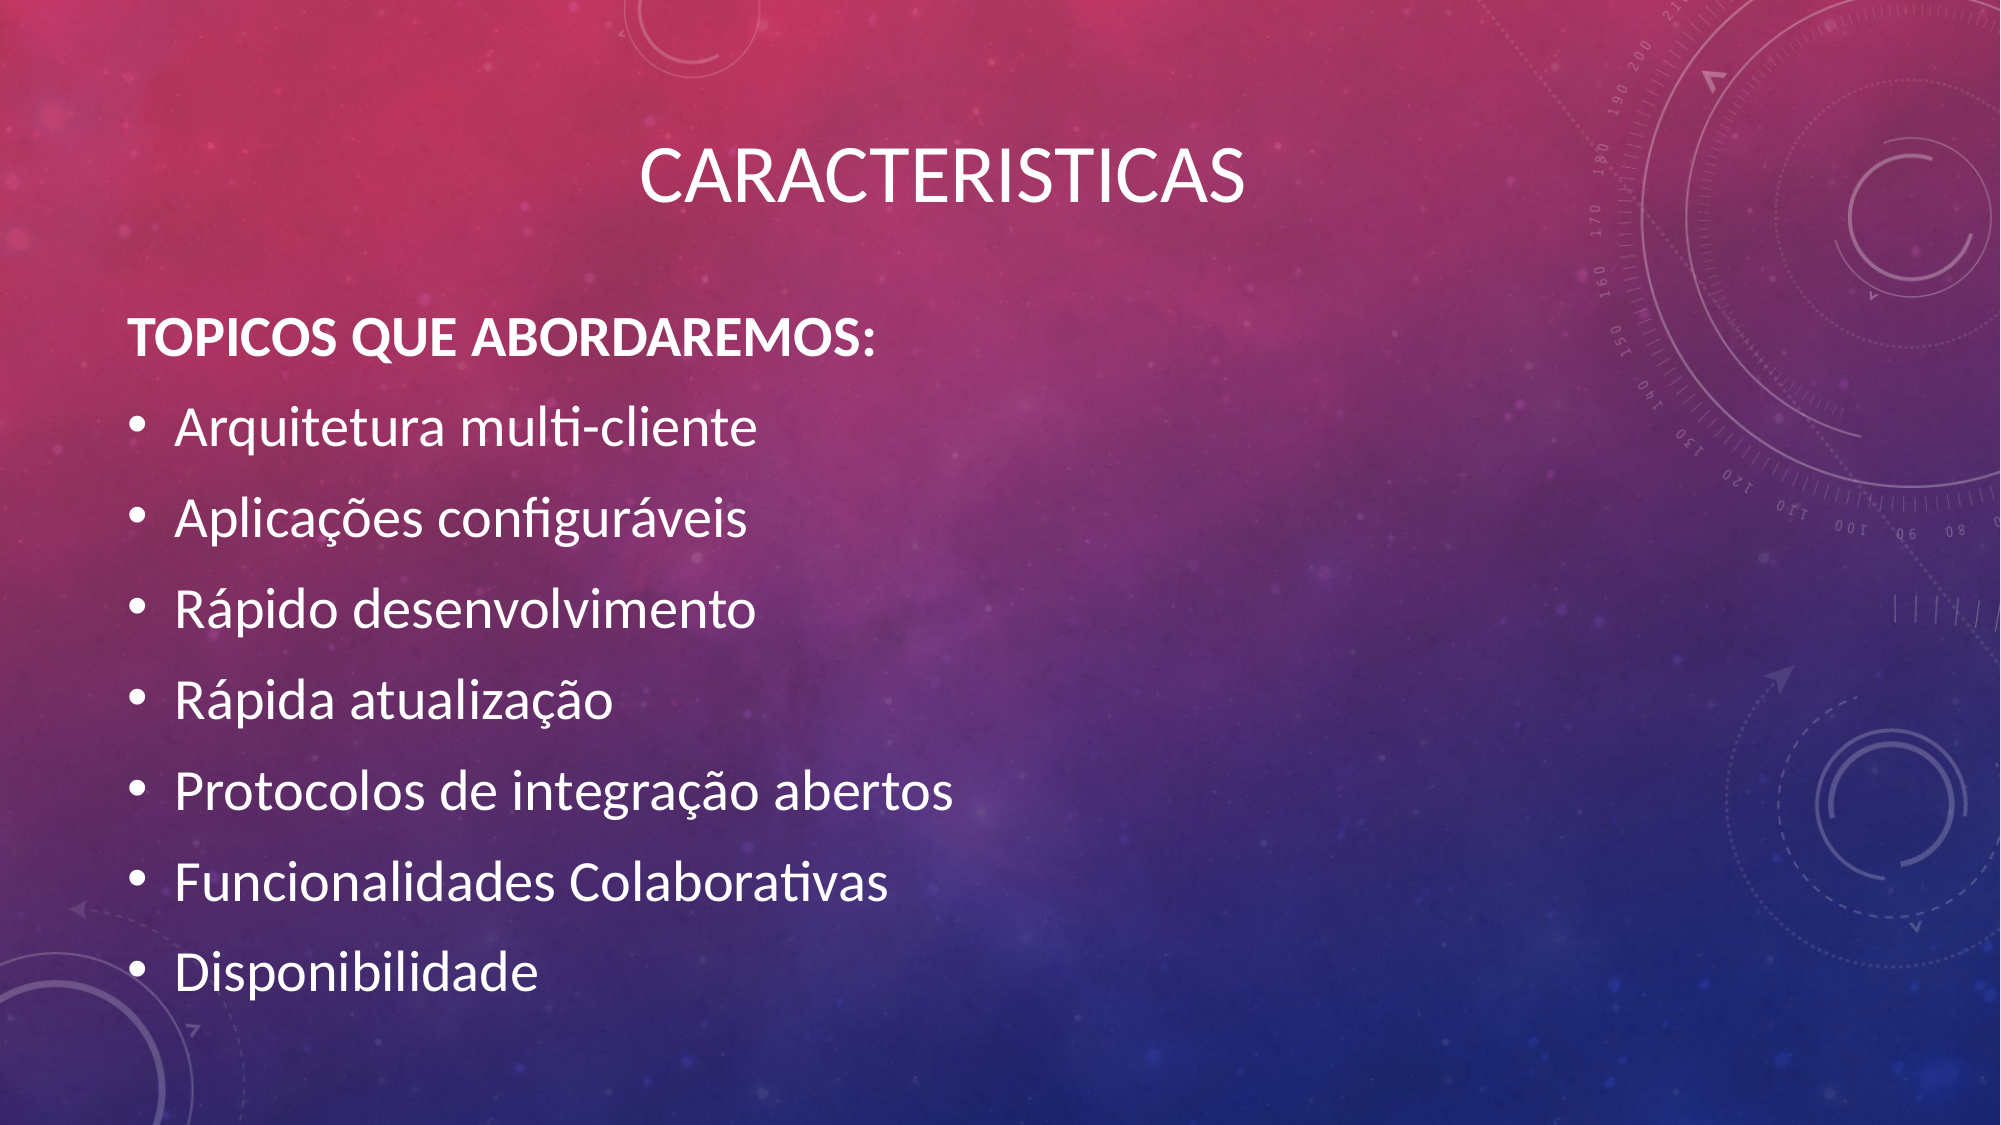

# CARACTERISTICAS
TOPICOS QUE ABORDAREMOS:
Arquitetura multi-cliente
Aplicações configuráveis
Rápido desenvolvimento
Rápida atualização
Protocolos de integração abertos
Funcionalidades Colaborativas
Disponibilidade